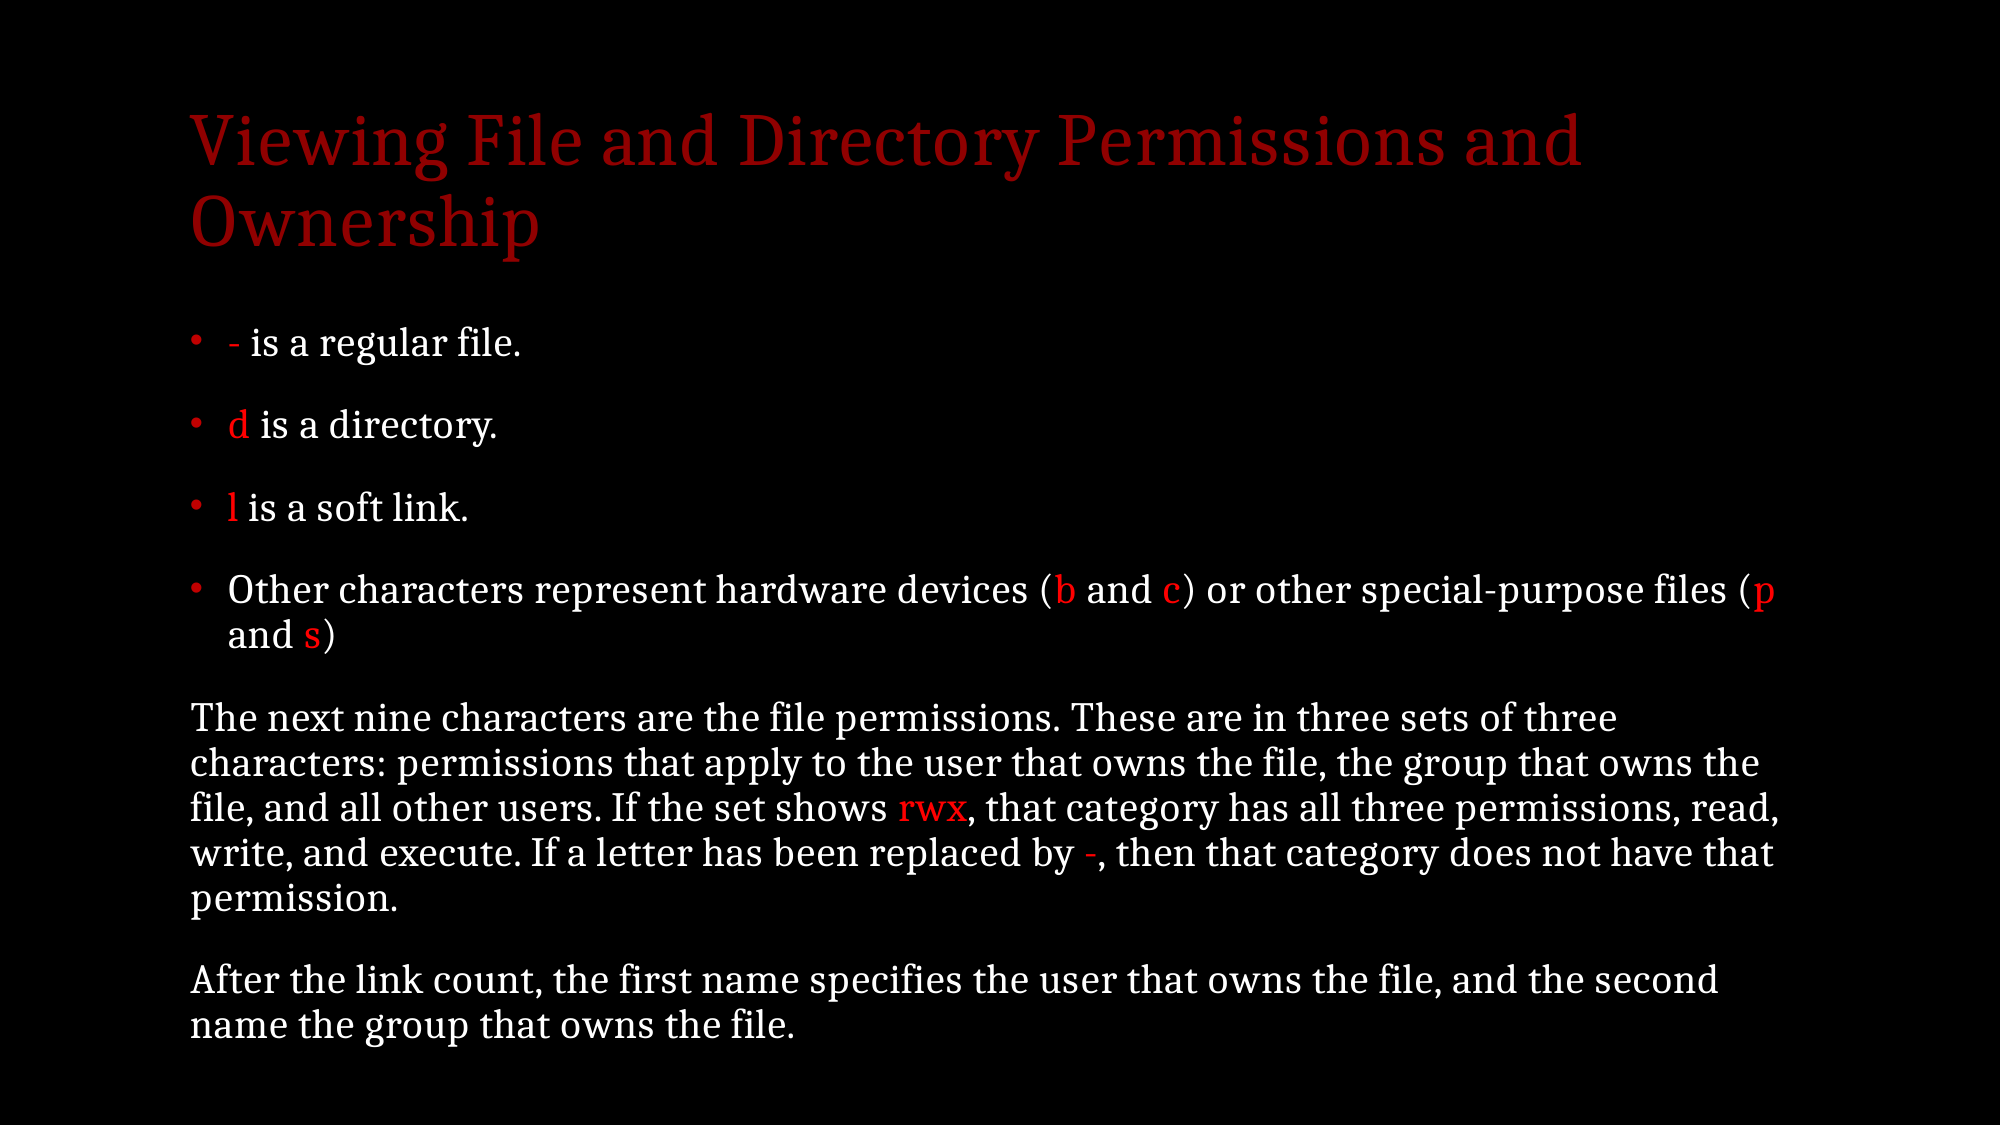

# Viewing File and Directory Permissions and Ownership
- is a regular file.
d is a directory.
l is a soft link.
Other characters represent hardware devices (b and c) or other special-purpose files (p and s)
The next nine characters are the file permissions. These are in three sets of three characters: permissions that apply to the user that owns the file, the group that owns the file, and all other users. If the set shows rwx, that category has all three permissions, read, write, and execute. If a letter has been replaced by -, then that category does not have that permission.
After the link count, the first name specifies the user that owns the file, and the second name the group that owns the file.